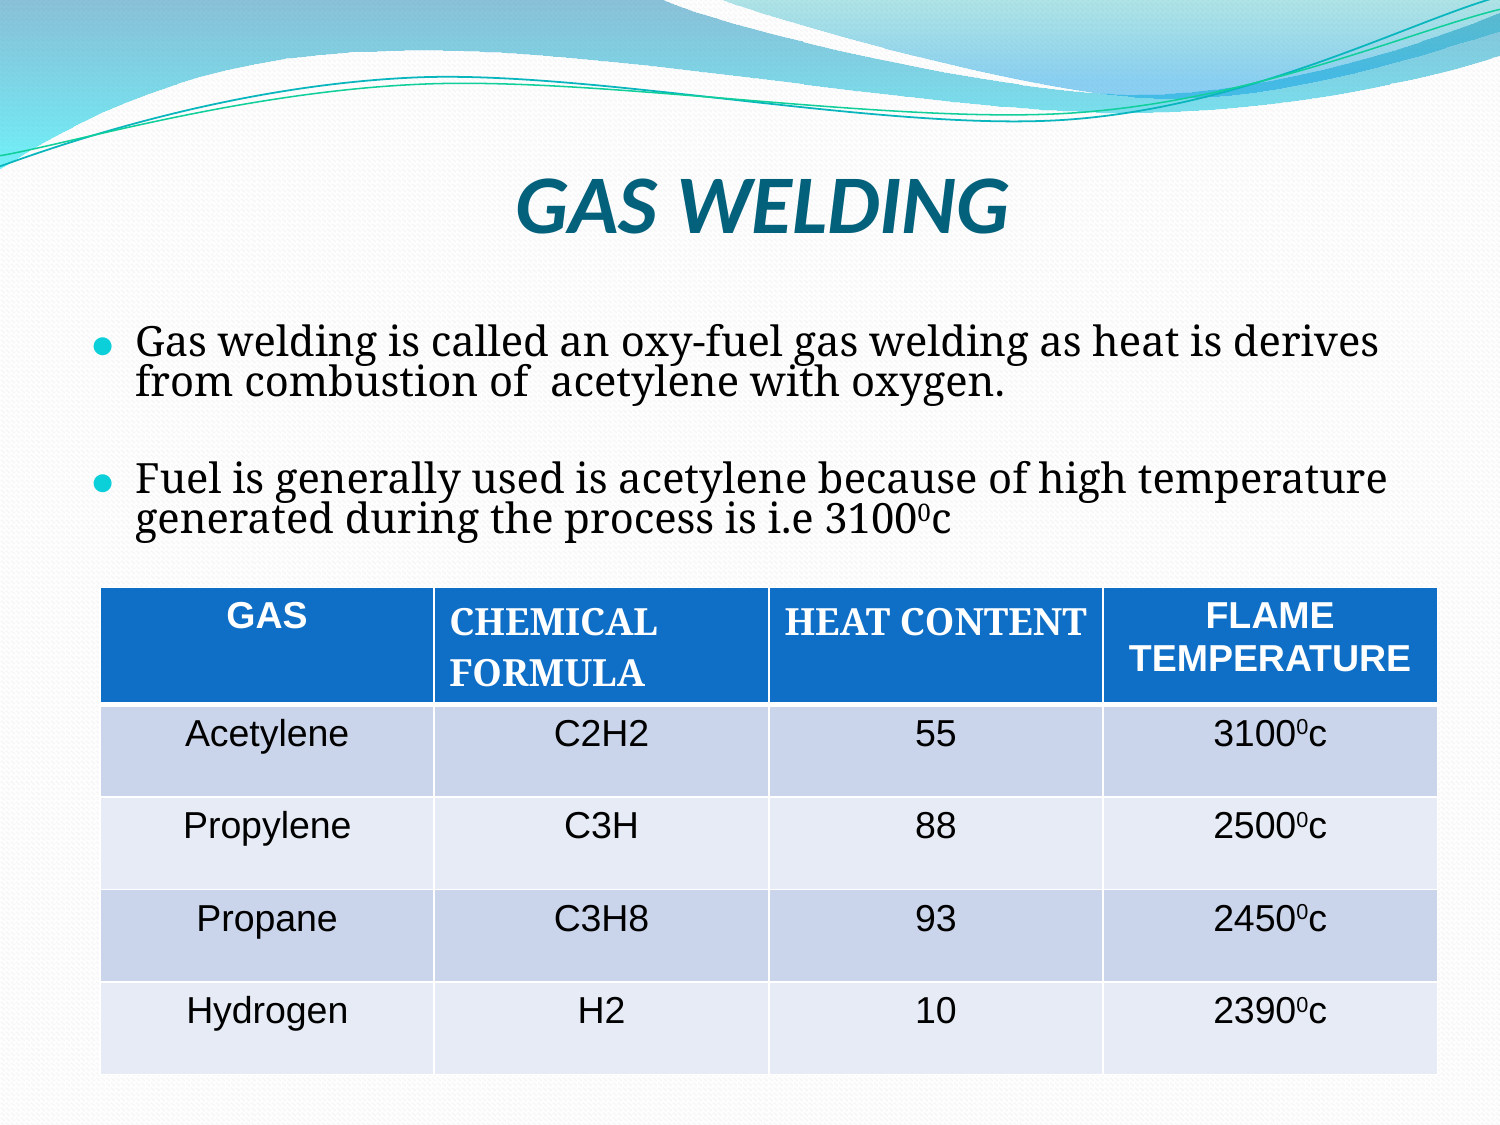

# GAS WELDING
Gas welding is called an oxy-fuel gas welding as heat is derives from combustion of  acetylene with oxygen.

Fuel is generally used is acetylene because of high temperature generated during the process is i.e 31000c

| GAS | CHEMICAL FORMULA | HEAT CONTENT | FLAME TEMPERATURE |
| --- | --- | --- | --- |
| Acetylene | C2H2 | 55 | 31000c |
| Propylene | C3H | 88 | 25000c |
| Propane | C3H8 | 93 | 24500c |
| Hydrogen | H2 | 10 | 23900c |